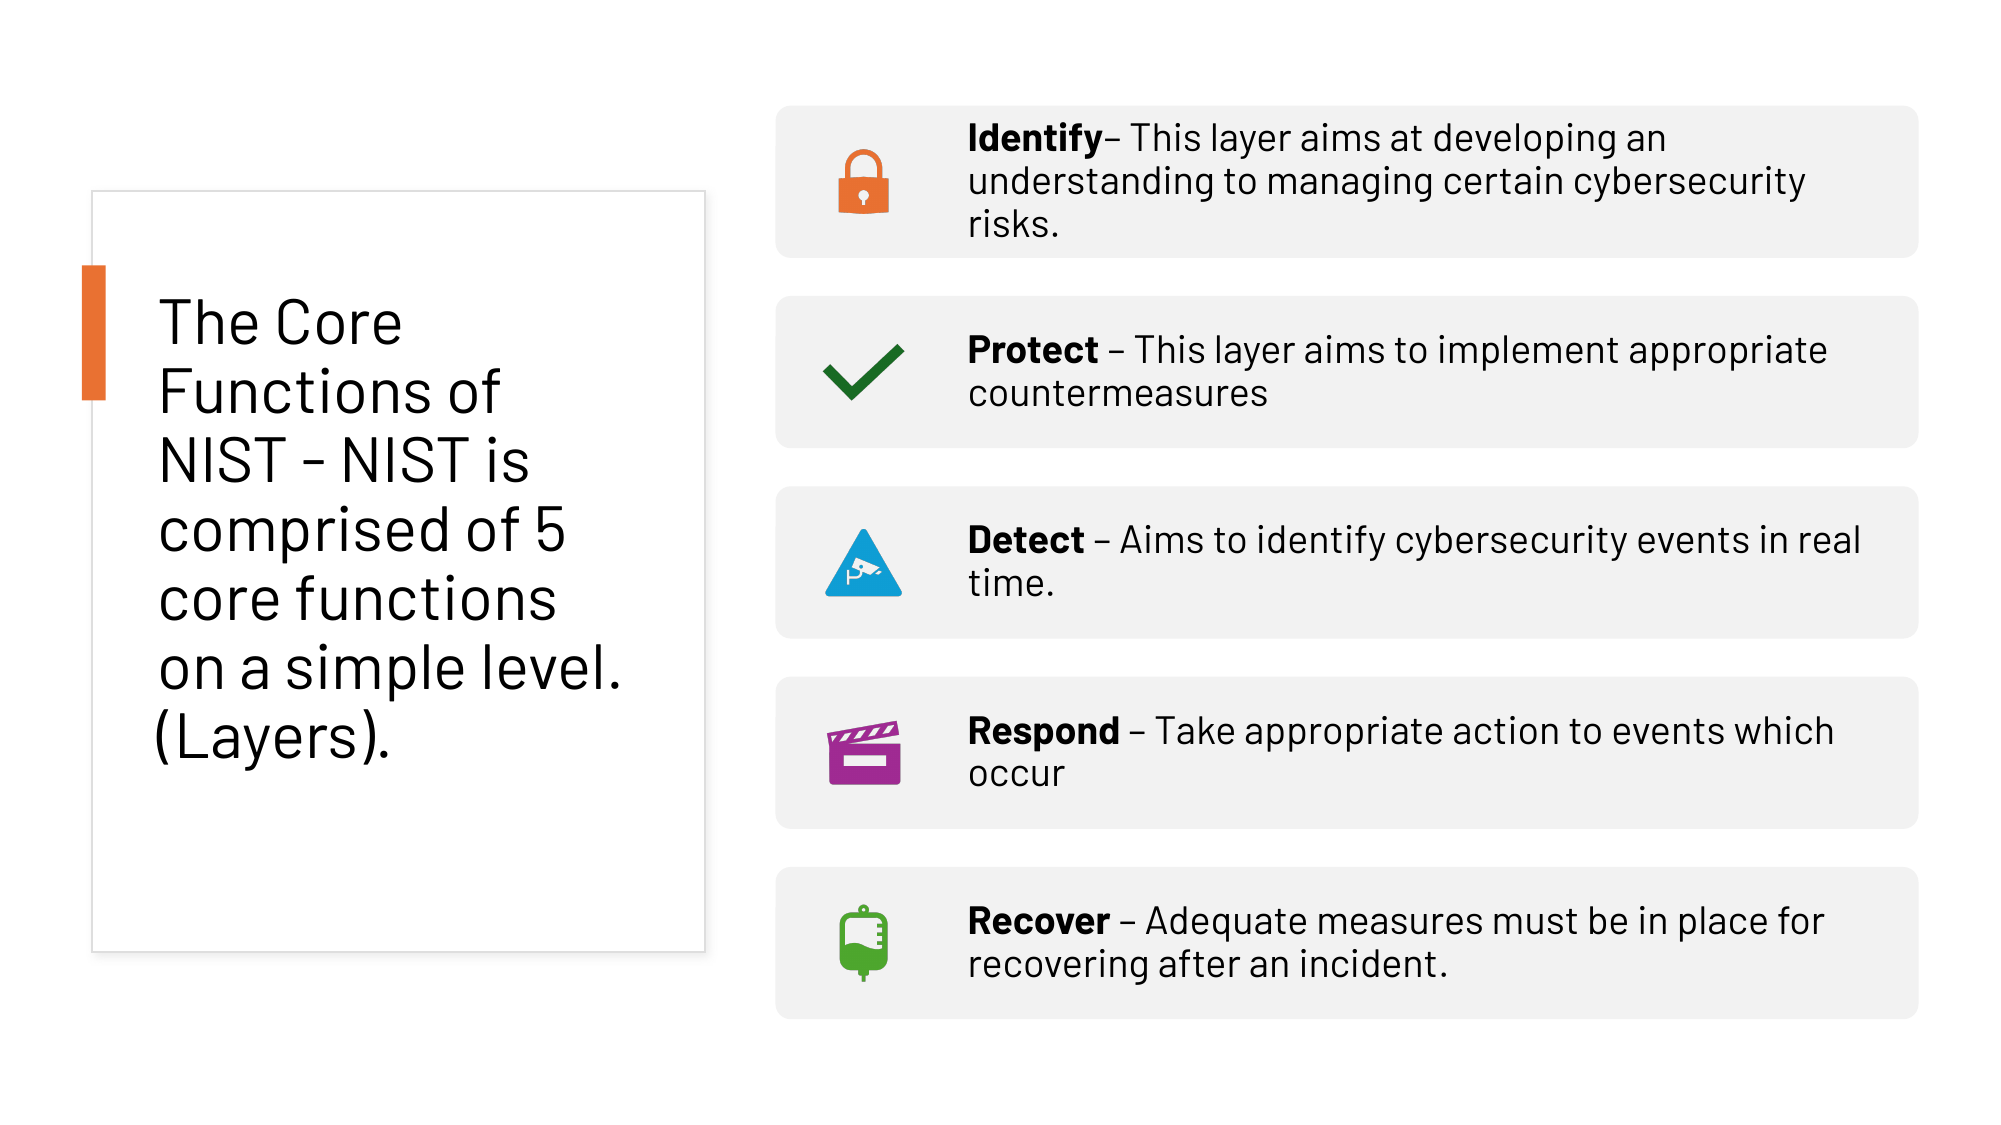

Identify– This layer aims at developing an understanding to managing certain cybersecurity risks.
Protect – This layer aims to implement appropriate countermeasures
Detect – Aims to identify cybersecurity events in real time.
Respond – Take appropriate action to events which occur
Recover – Adequate measures must be in place for recovering after an incident.

# The Core Functions of NIST - NIST is comprised of 5 core functions on a simple level. (Layers).